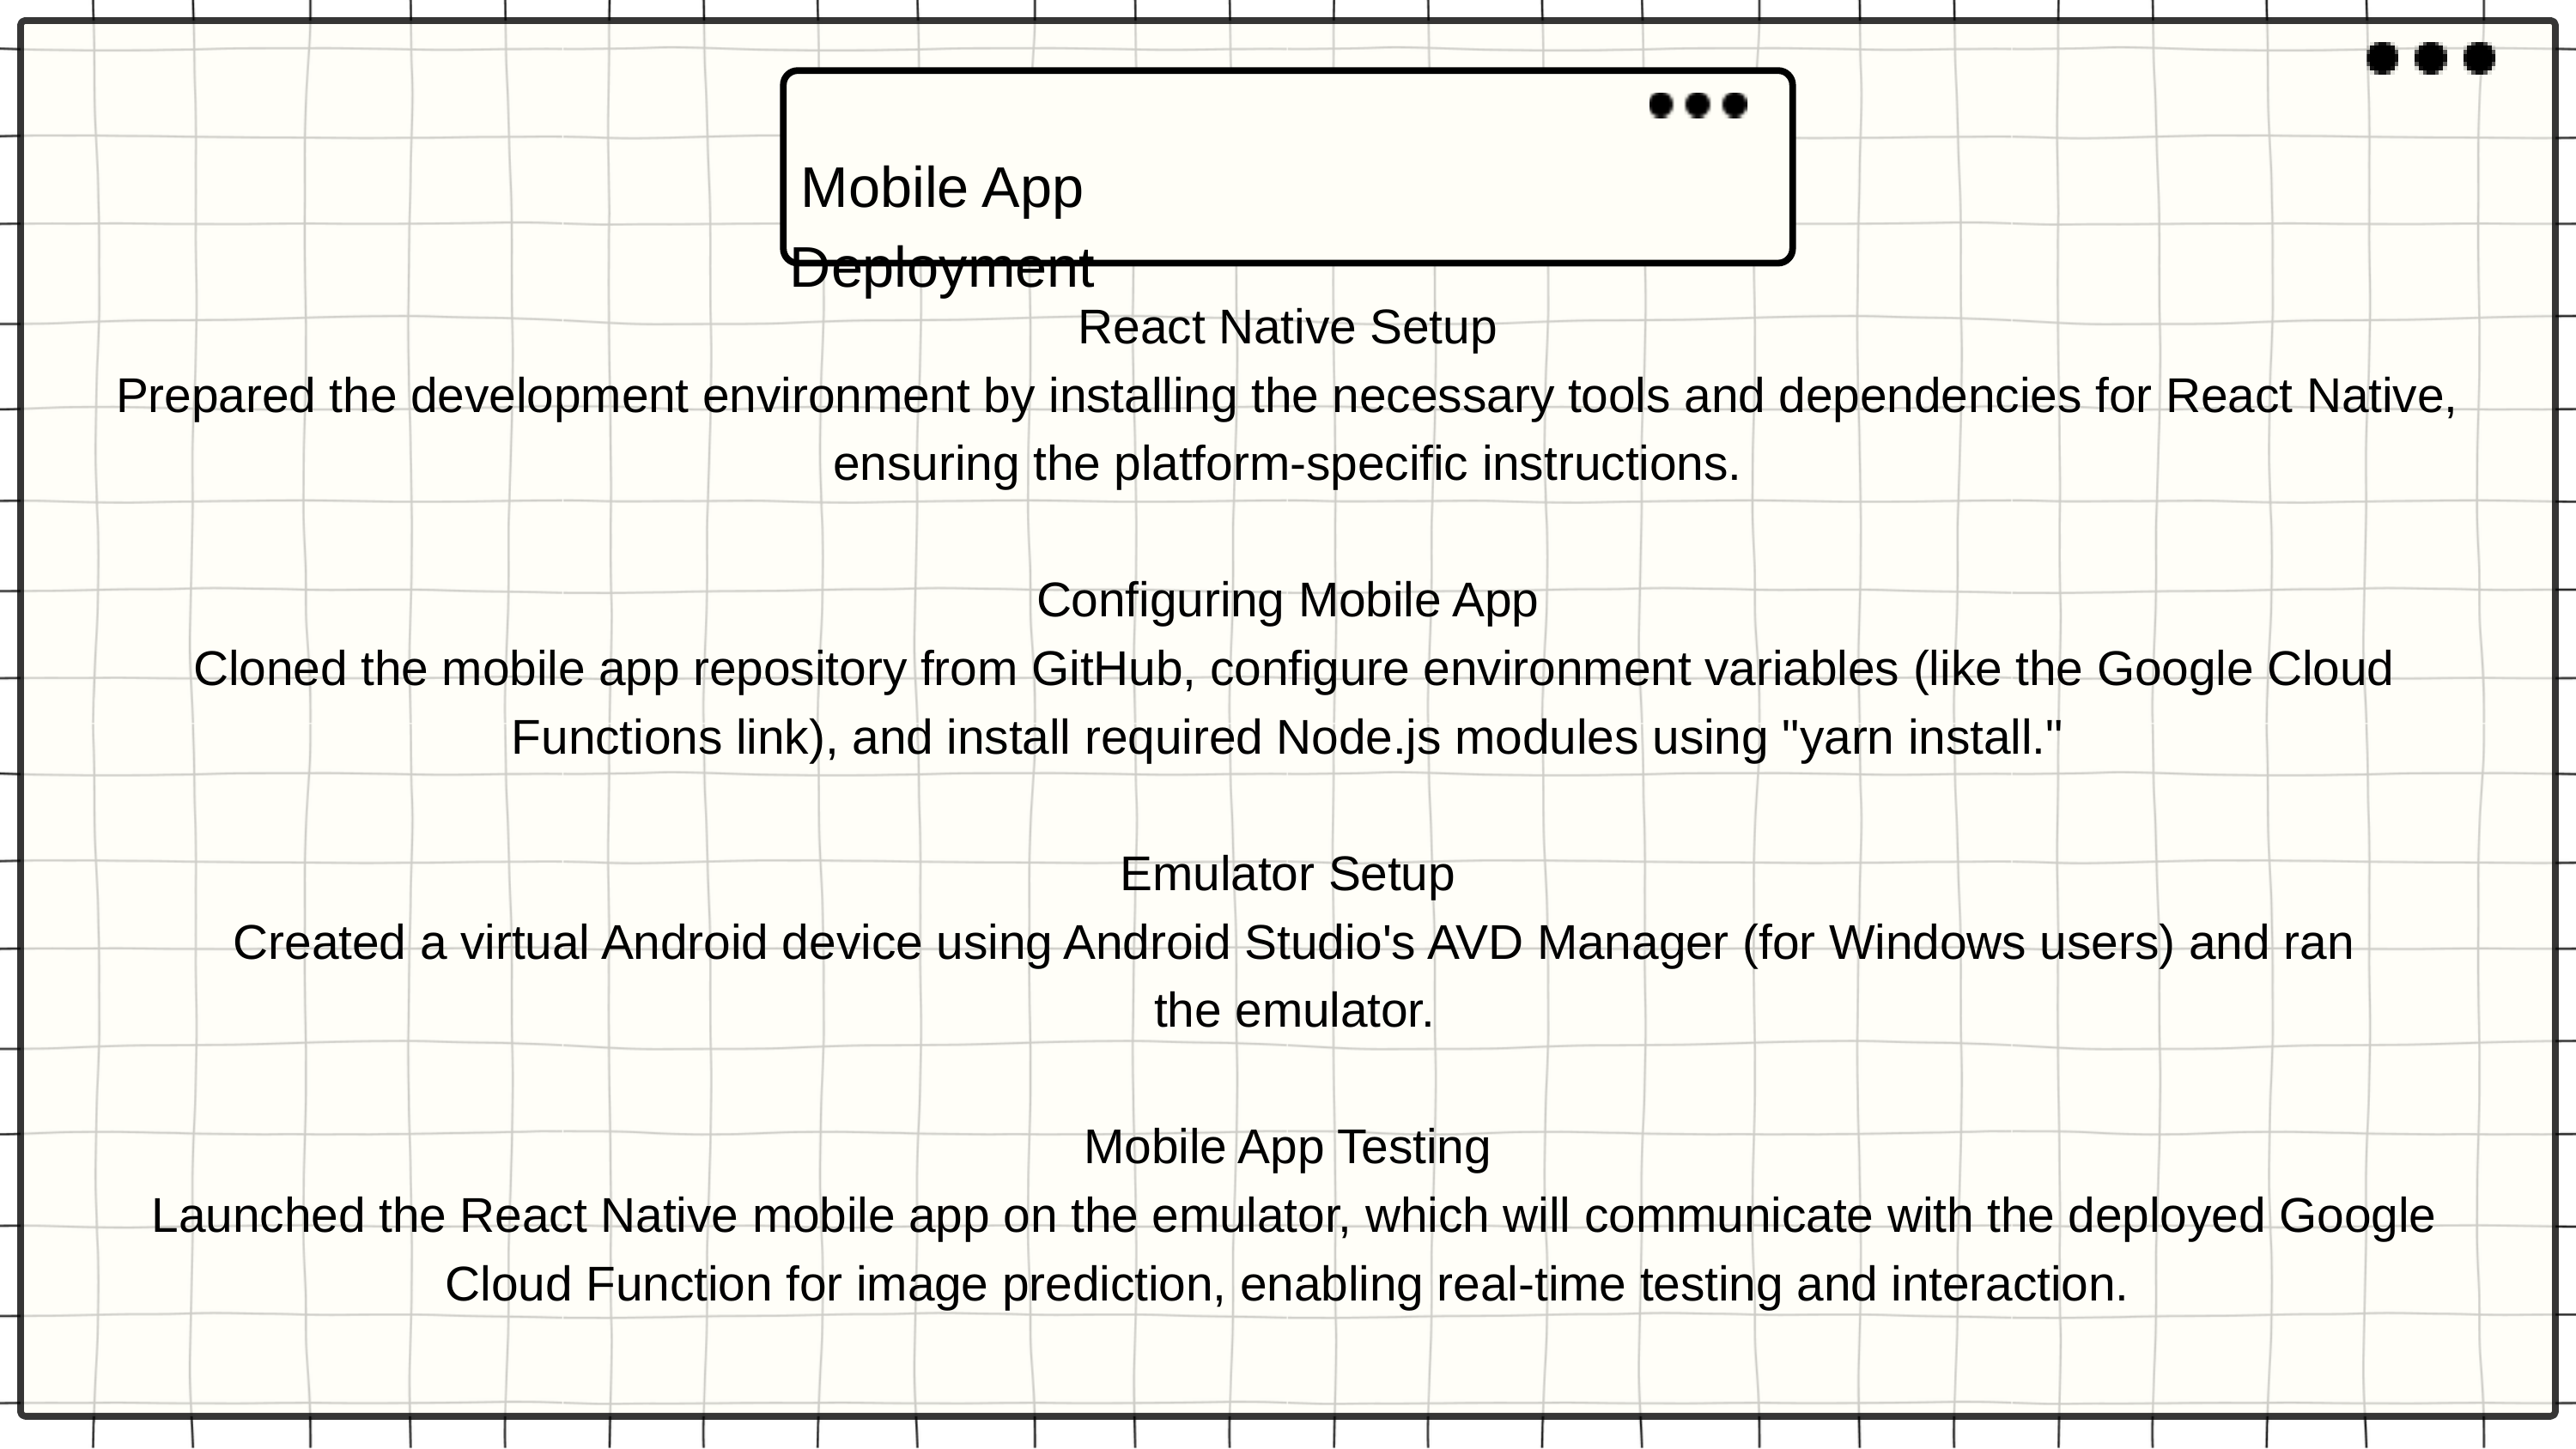

Mobile App Deployment

React Native Setup
Prepared the development environment by installing the necessary tools and dependencies for React Native, ensuring the platform-specific instructions.

Configuring Mobile App
 Cloned the mobile app repository from GitHub, configure environment variables (like the Google Cloud Functions link), and install required Node.js modules using "yarn install."

Emulator Setup
 Created a virtual Android device using Android Studio's AVD Manager (for Windows users) and ran
 the emulator.

Mobile App Testing
 Launched the React Native mobile app on the emulator, which will communicate with the deployed Google Cloud Function for image prediction, enabling real-time testing and interaction.